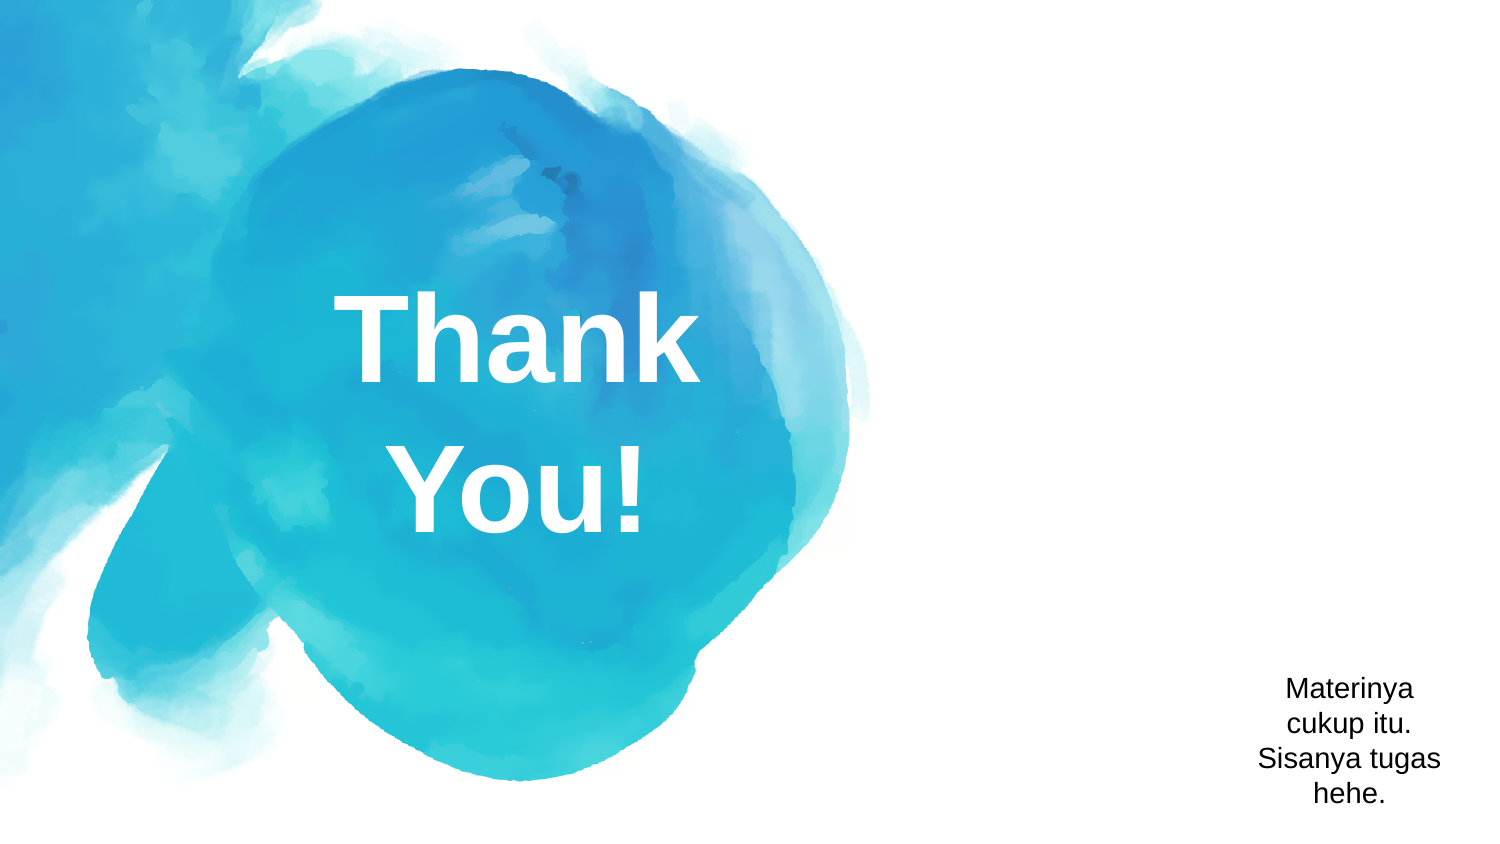

# Thank You!

Materinya cukup itu. Sisanya tugas hehe.